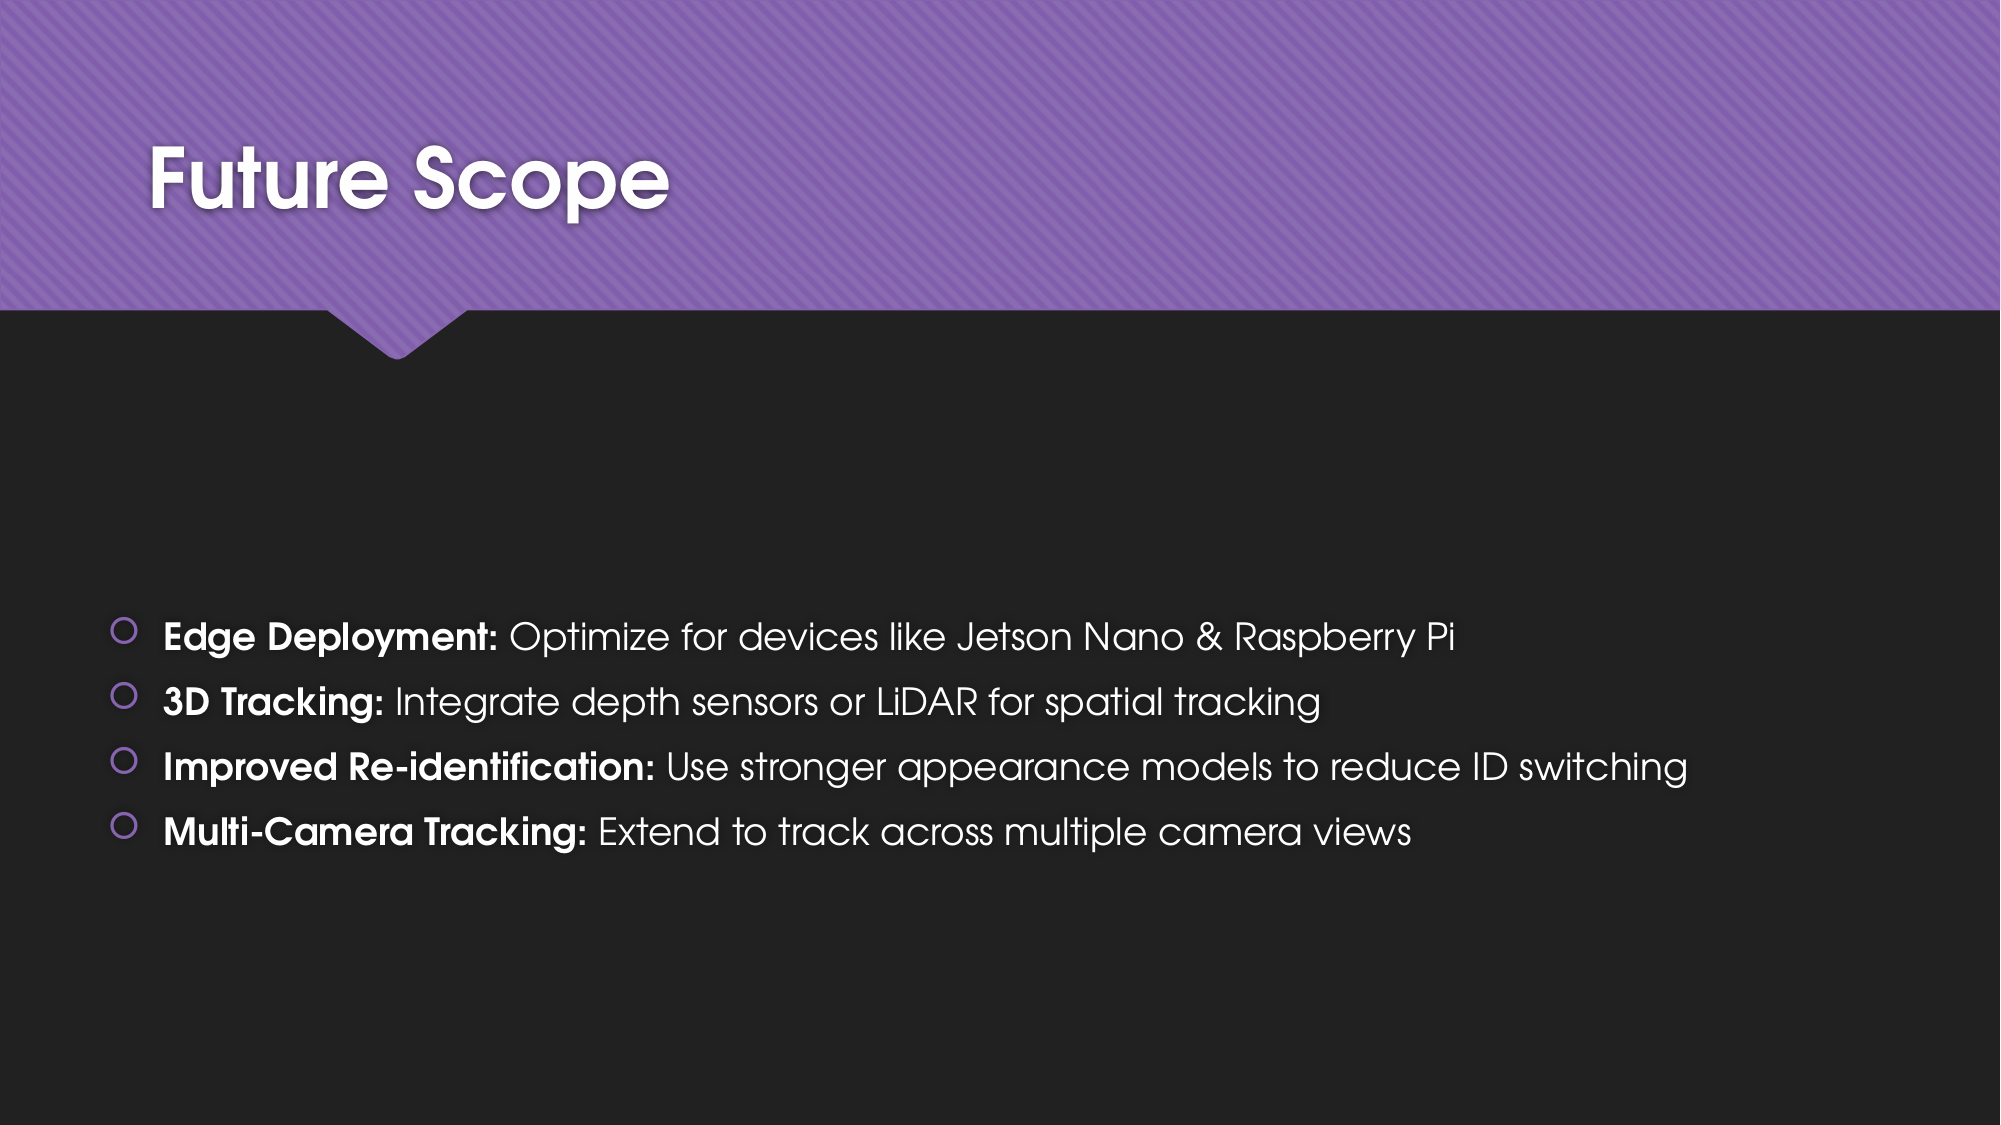

# Future Scope
Edge Deployment: Optimize for devices like Jetson Nano & Raspberry Pi
3D Tracking: Integrate depth sensors or LiDAR for spatial tracking
Improved Re-identification: Use stronger appearance models to reduce ID switching
Multi-Camera Tracking: Extend to track across multiple camera views